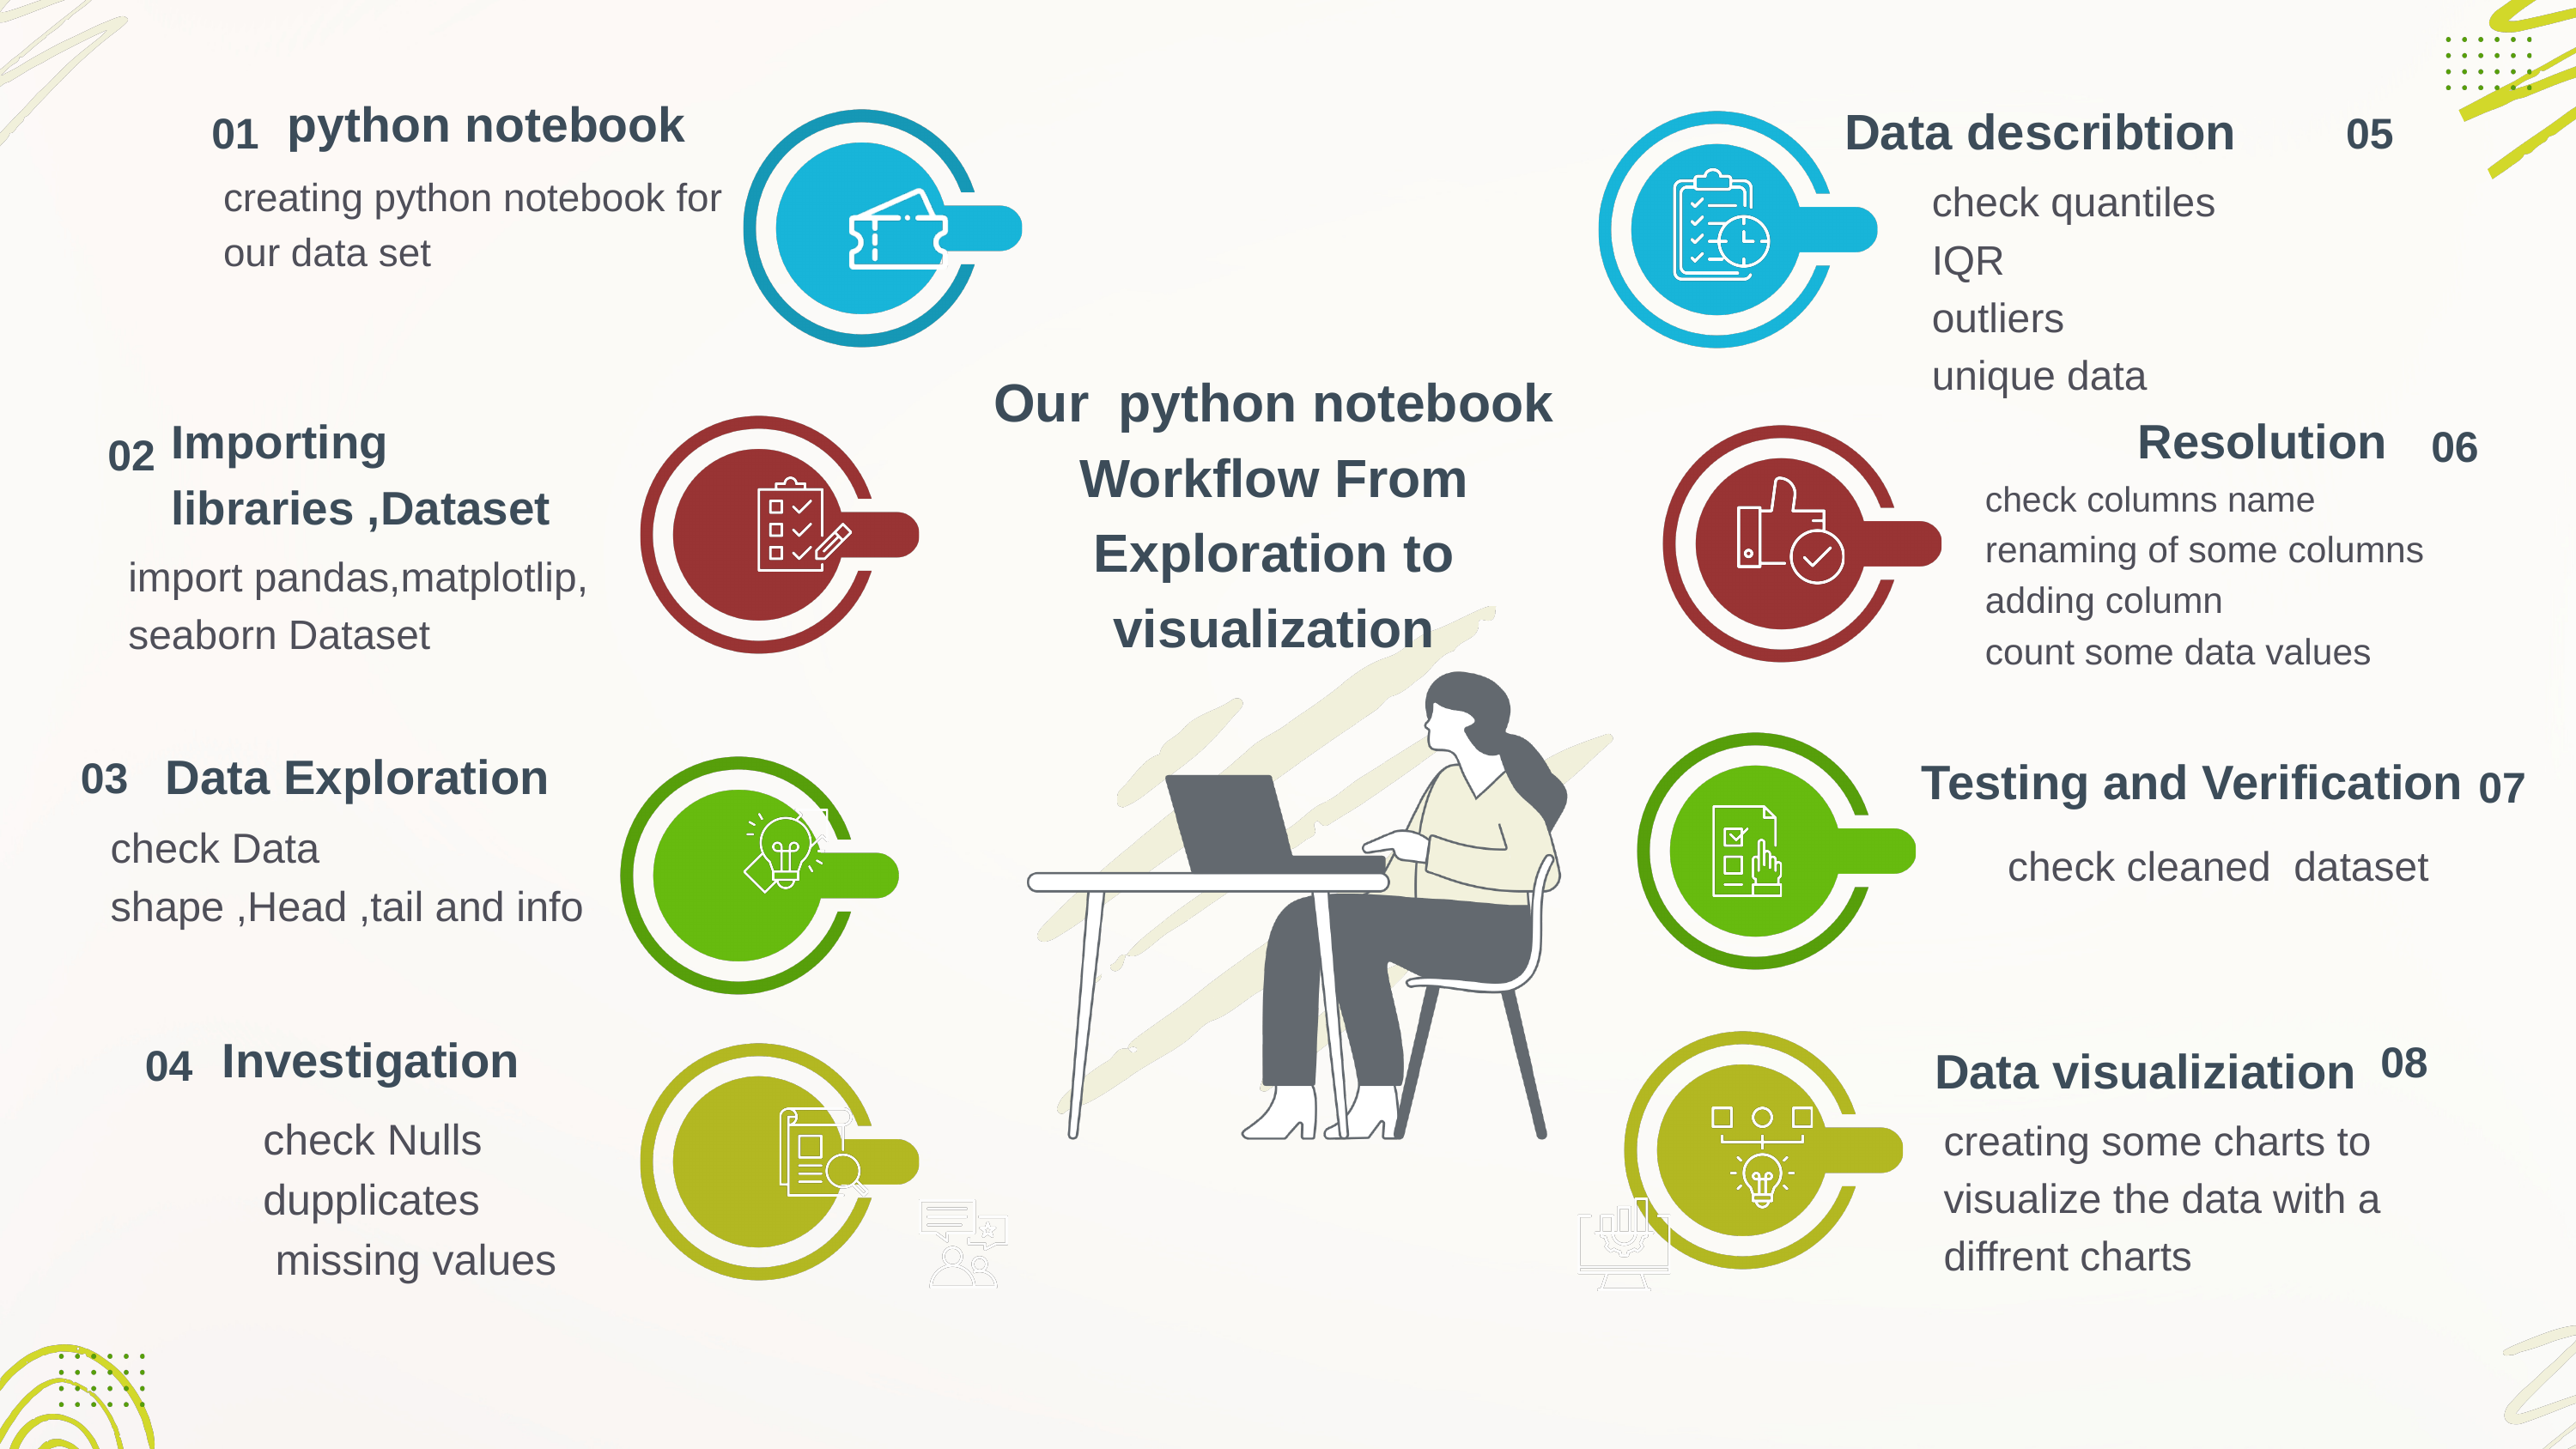

python notebook
Data describtion
01
05

creating python notebook for our data set

check quantiles
IQR
outliers
unique data

Our  python notebook Workflow From Exploration to visualization
Resolution
Importing libraries ,Dataset
06

02

check columns name
      renaming of some columns
adding column
count some data values

import pandas,matplotlip,
seaborn Dataset

Data Exploration
Testing and Verification
03
07

check Data shape ,Head ,tail and info
check cleaned  dataset
Investigation
08
04
Data visualiziation

check Nulls dupplicates
 missing values
creating some charts to visualize the data with a diffrent charts